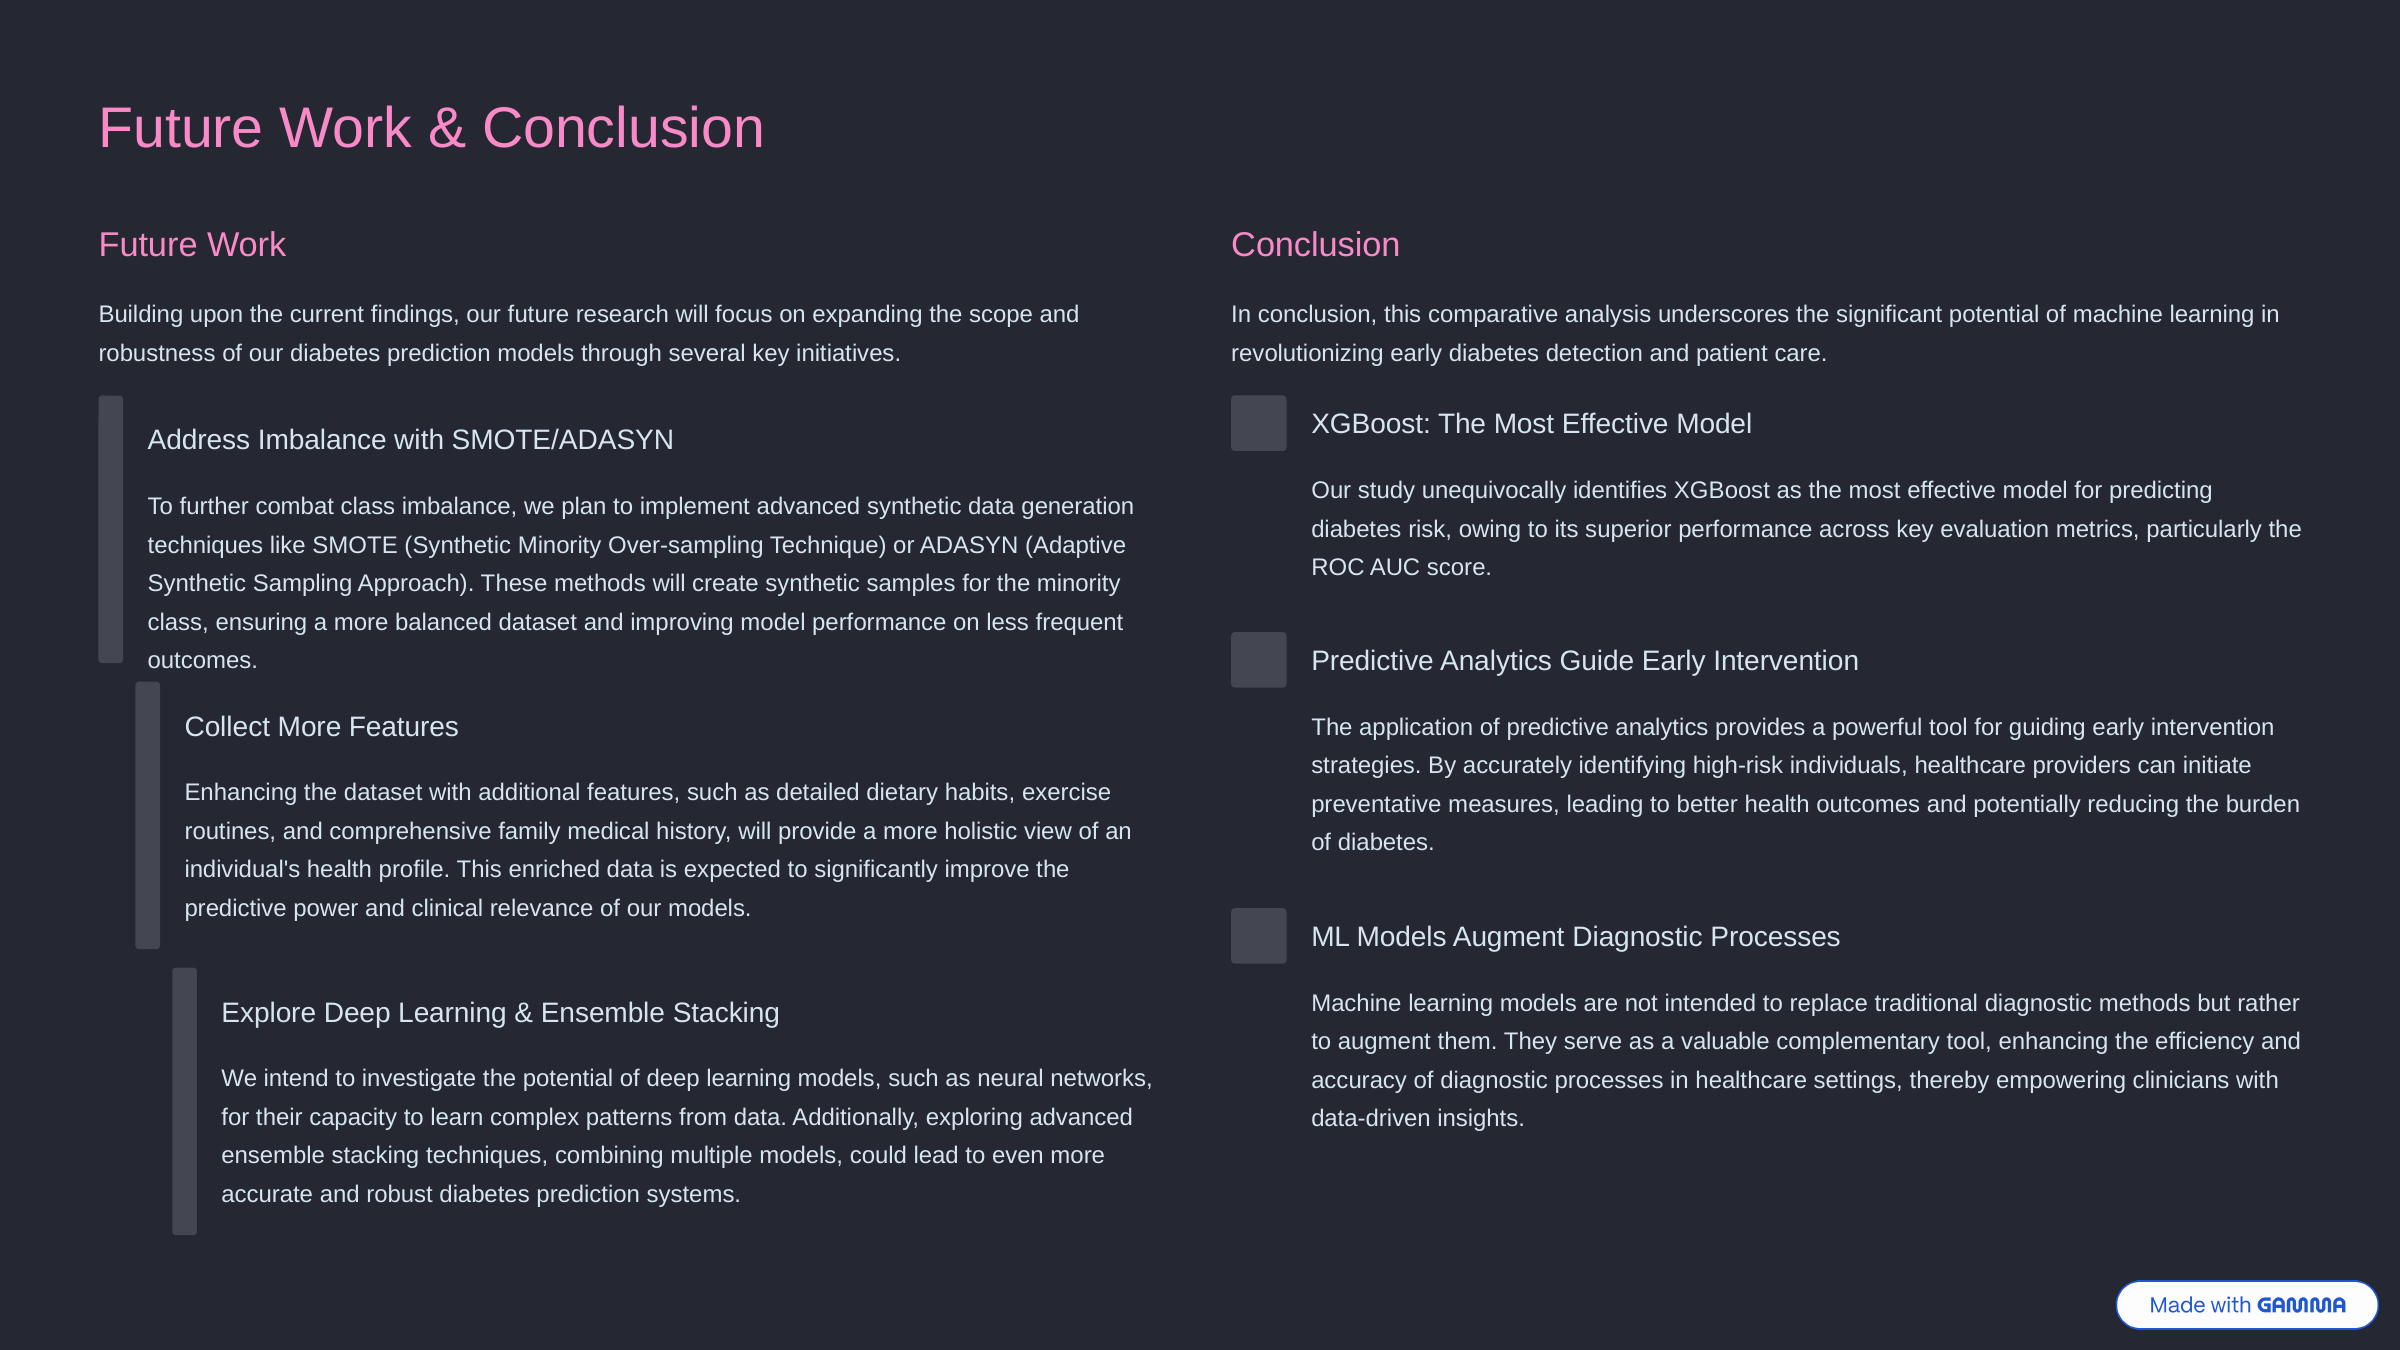

Future Work & Conclusion
Future Work
Conclusion
Building upon the current findings, our future research will focus on expanding the scope and robustness of our diabetes prediction models through several key initiatives.
In conclusion, this comparative analysis underscores the significant potential of machine learning in revolutionizing early diabetes detection and patient care.

XGBoost: The Most Effective Model
Address Imbalance with SMOTE/ADASYN
Our study unequivocally identifies XGBoost as the most effective model for predicting diabetes risk, owing to its superior performance across key evaluation metrics, particularly the ROC AUC score.
To further combat class imbalance, we plan to implement advanced synthetic data generation techniques like SMOTE (Synthetic Minority Over-sampling Technique) or ADASYN (Adaptive Synthetic Sampling Approach). These methods will create synthetic samples for the minority class, ensuring a more balanced dataset and improving model performance on less frequent outcomes.

Predictive Analytics Guide Early Intervention

The application of predictive analytics provides a powerful tool for guiding early intervention strategies. By accurately identifying high-risk individuals, healthcare providers can initiate preventative measures, leading to better health outcomes and potentially reducing the burden of diabetes.
Collect More Features
Enhancing the dataset with additional features, such as detailed dietary habits, exercise routines, and comprehensive family medical history, will provide a more holistic view of an individual's health profile. This enriched data is expected to significantly improve the predictive power and clinical relevance of our models.

ML Models Augment Diagnostic Processes

Machine learning models are not intended to replace traditional diagnostic methods but rather to augment them. They serve as a valuable complementary tool, enhancing the efficiency and accuracy of diagnostic processes in healthcare settings, thereby empowering clinicians with data-driven insights.
Explore Deep Learning & Ensemble Stacking
We intend to investigate the potential of deep learning models, such as neural networks, for their capacity to learn complex patterns from data. Additionally, exploring advanced ensemble stacking techniques, combining multiple models, could lead to even more accurate and robust diabetes prediction systems.